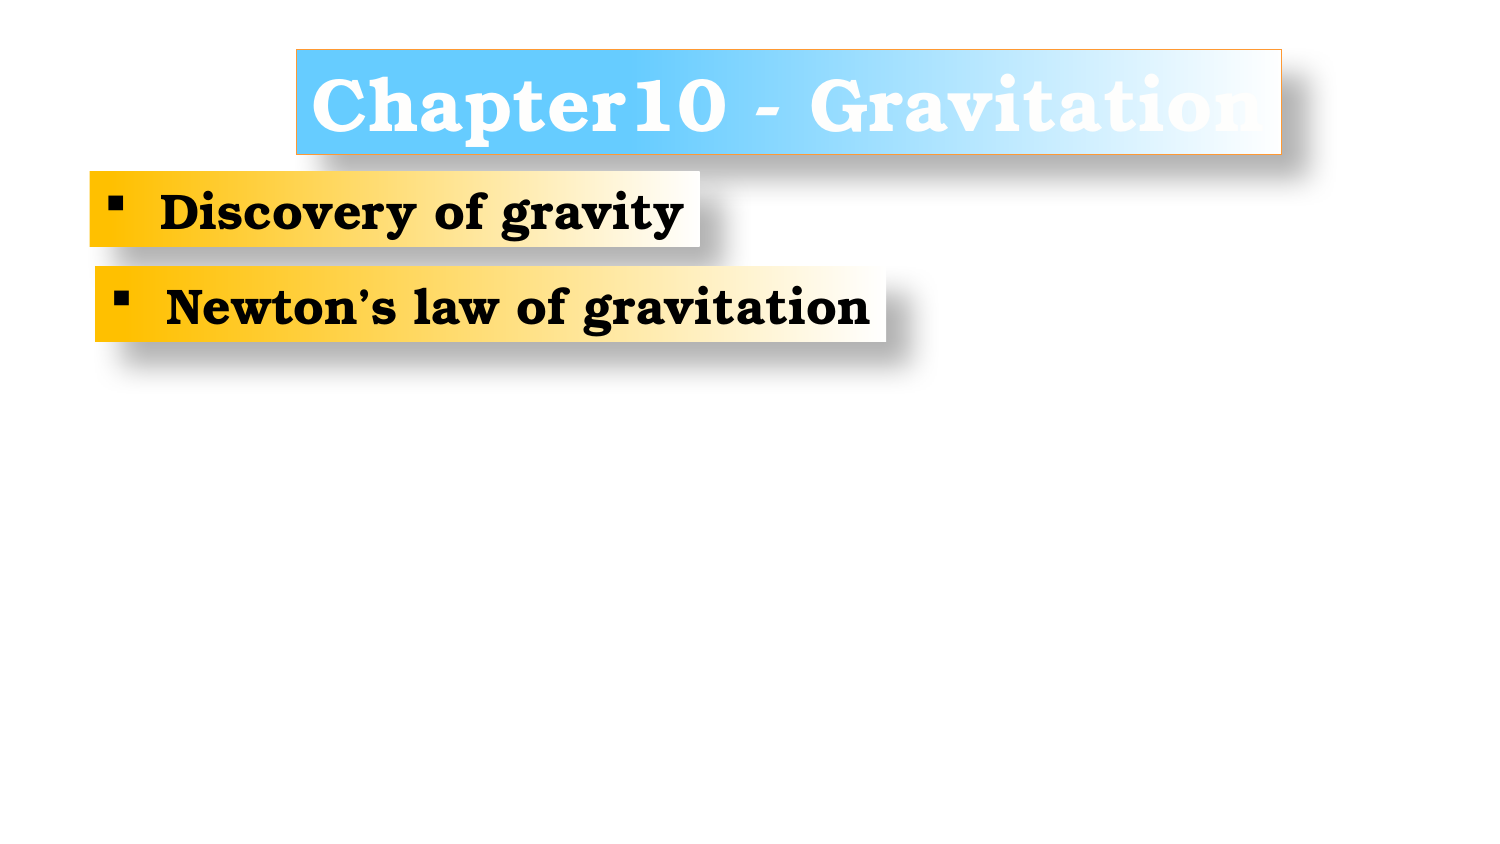

Chapter10 - Gravitation
Discovery of gravity
Newton’s law of gravitation